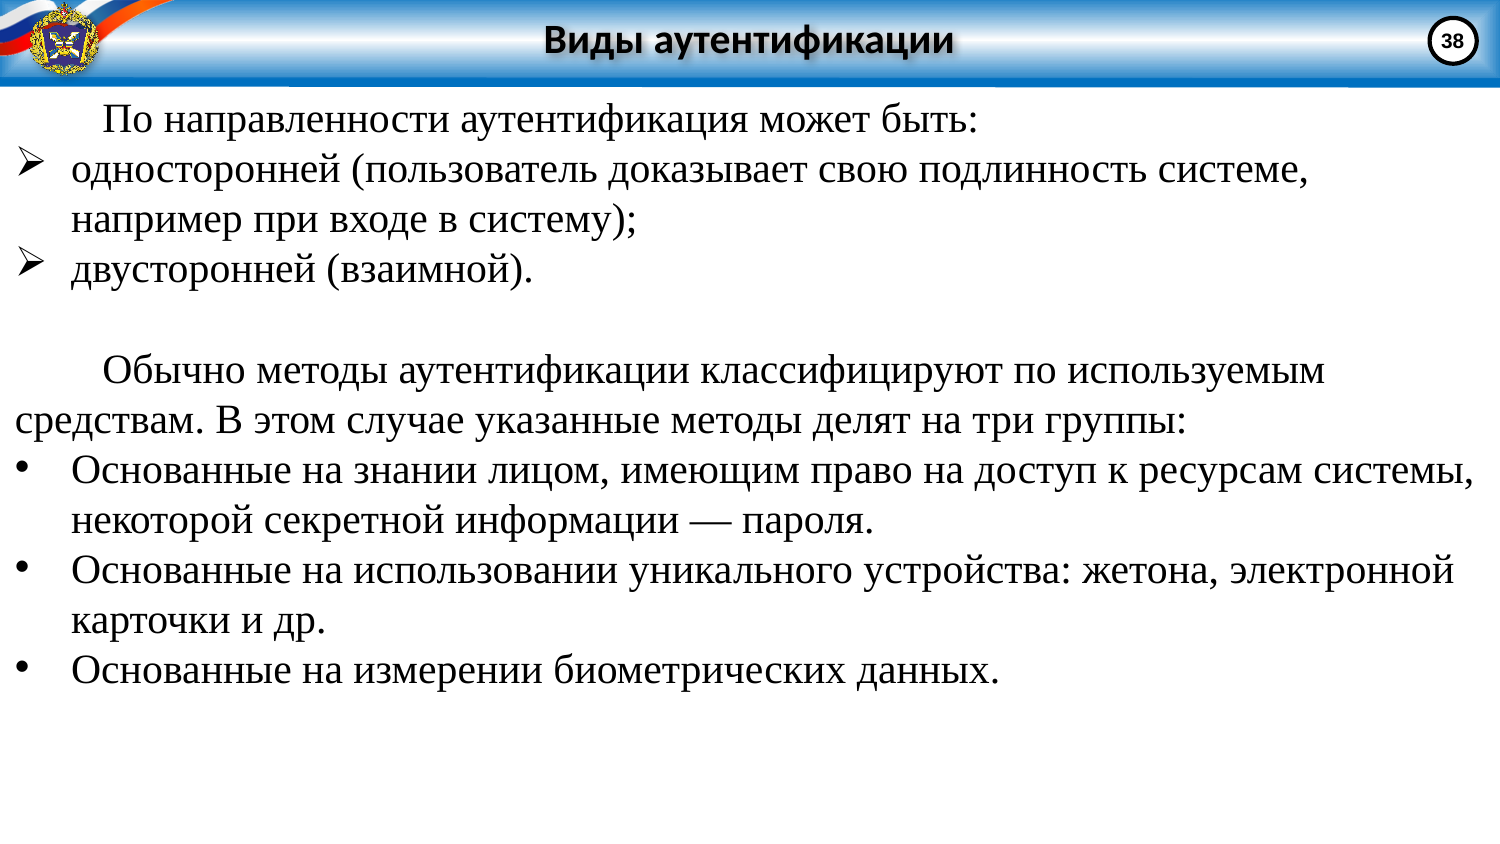

# Виды аутентификации
38
По направленности аутентификация может быть:
односторонней (пользователь доказывает свою подлинность системе, например при входе в систему);
двусторонней (взаимной).

Обычно методы аутентификации классифицируют по используемым средствам. В этом случае указанные методы делят на три группы:
Основанные на знании лицом, имеющим право на доступ к ресурсам системы, некоторой секретной информации — пароля.
Основанные на использовании уникального устройства: жетона, электронной карточки и др.
Основанные на измерении биометрических данных.